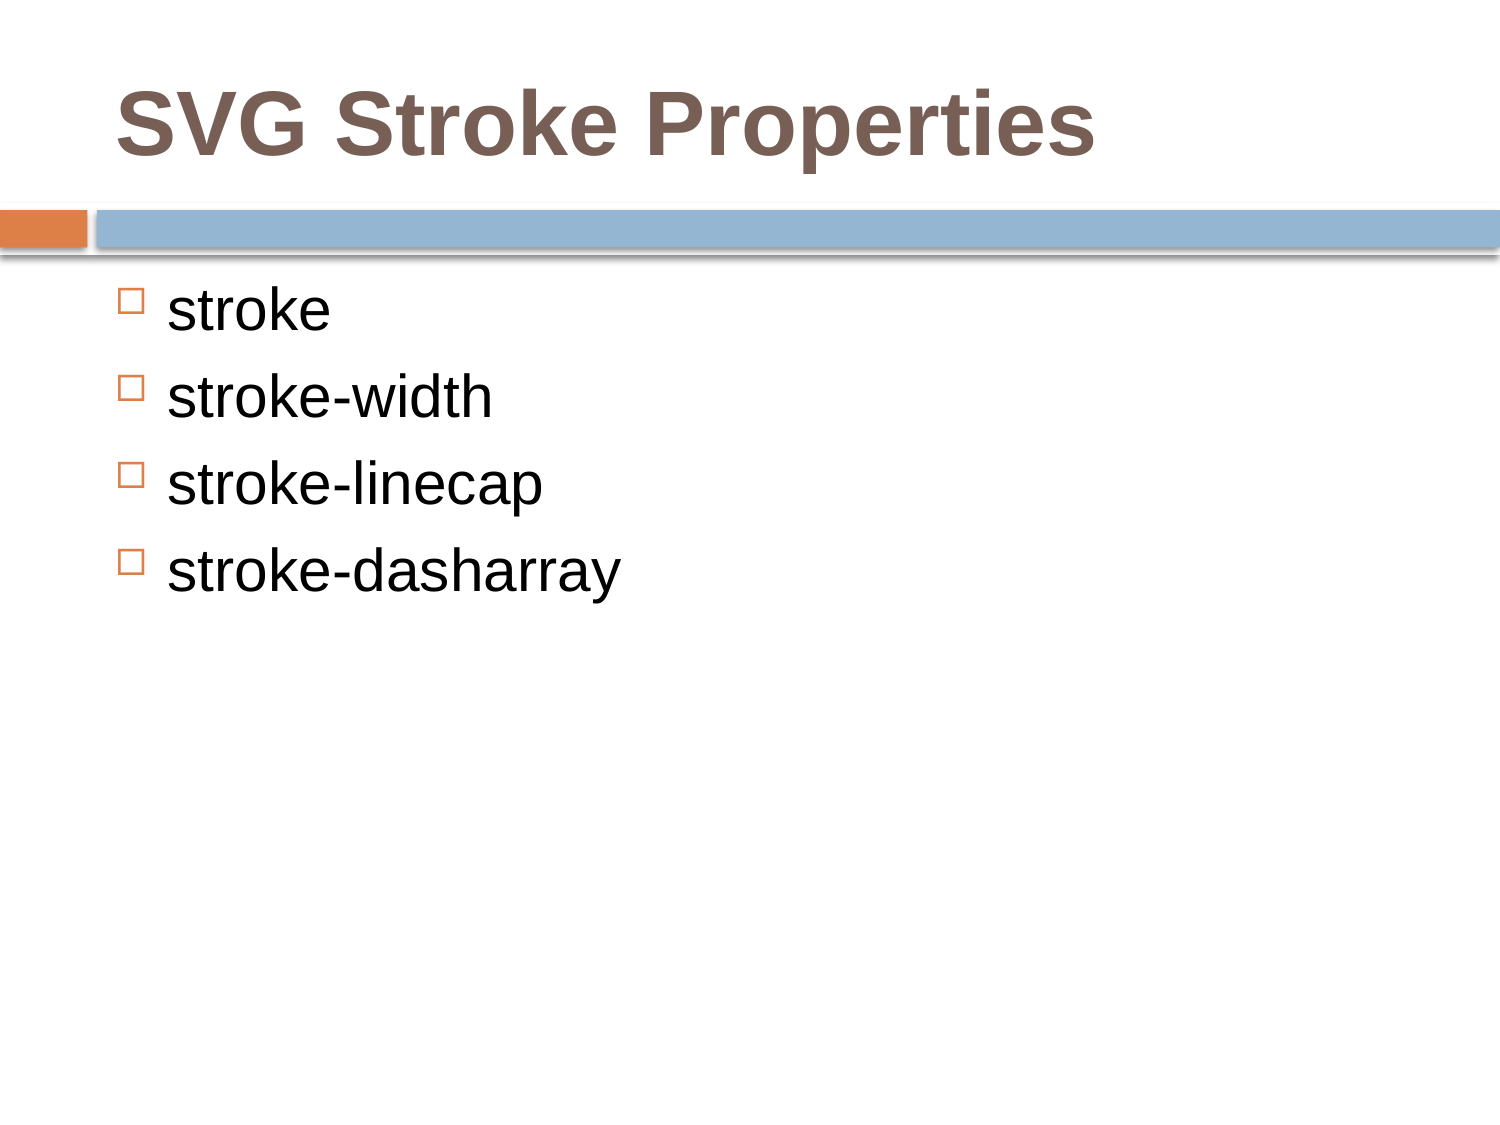

# SVG Stroke Properties
stroke
stroke-width
stroke-linecap
stroke-dasharray